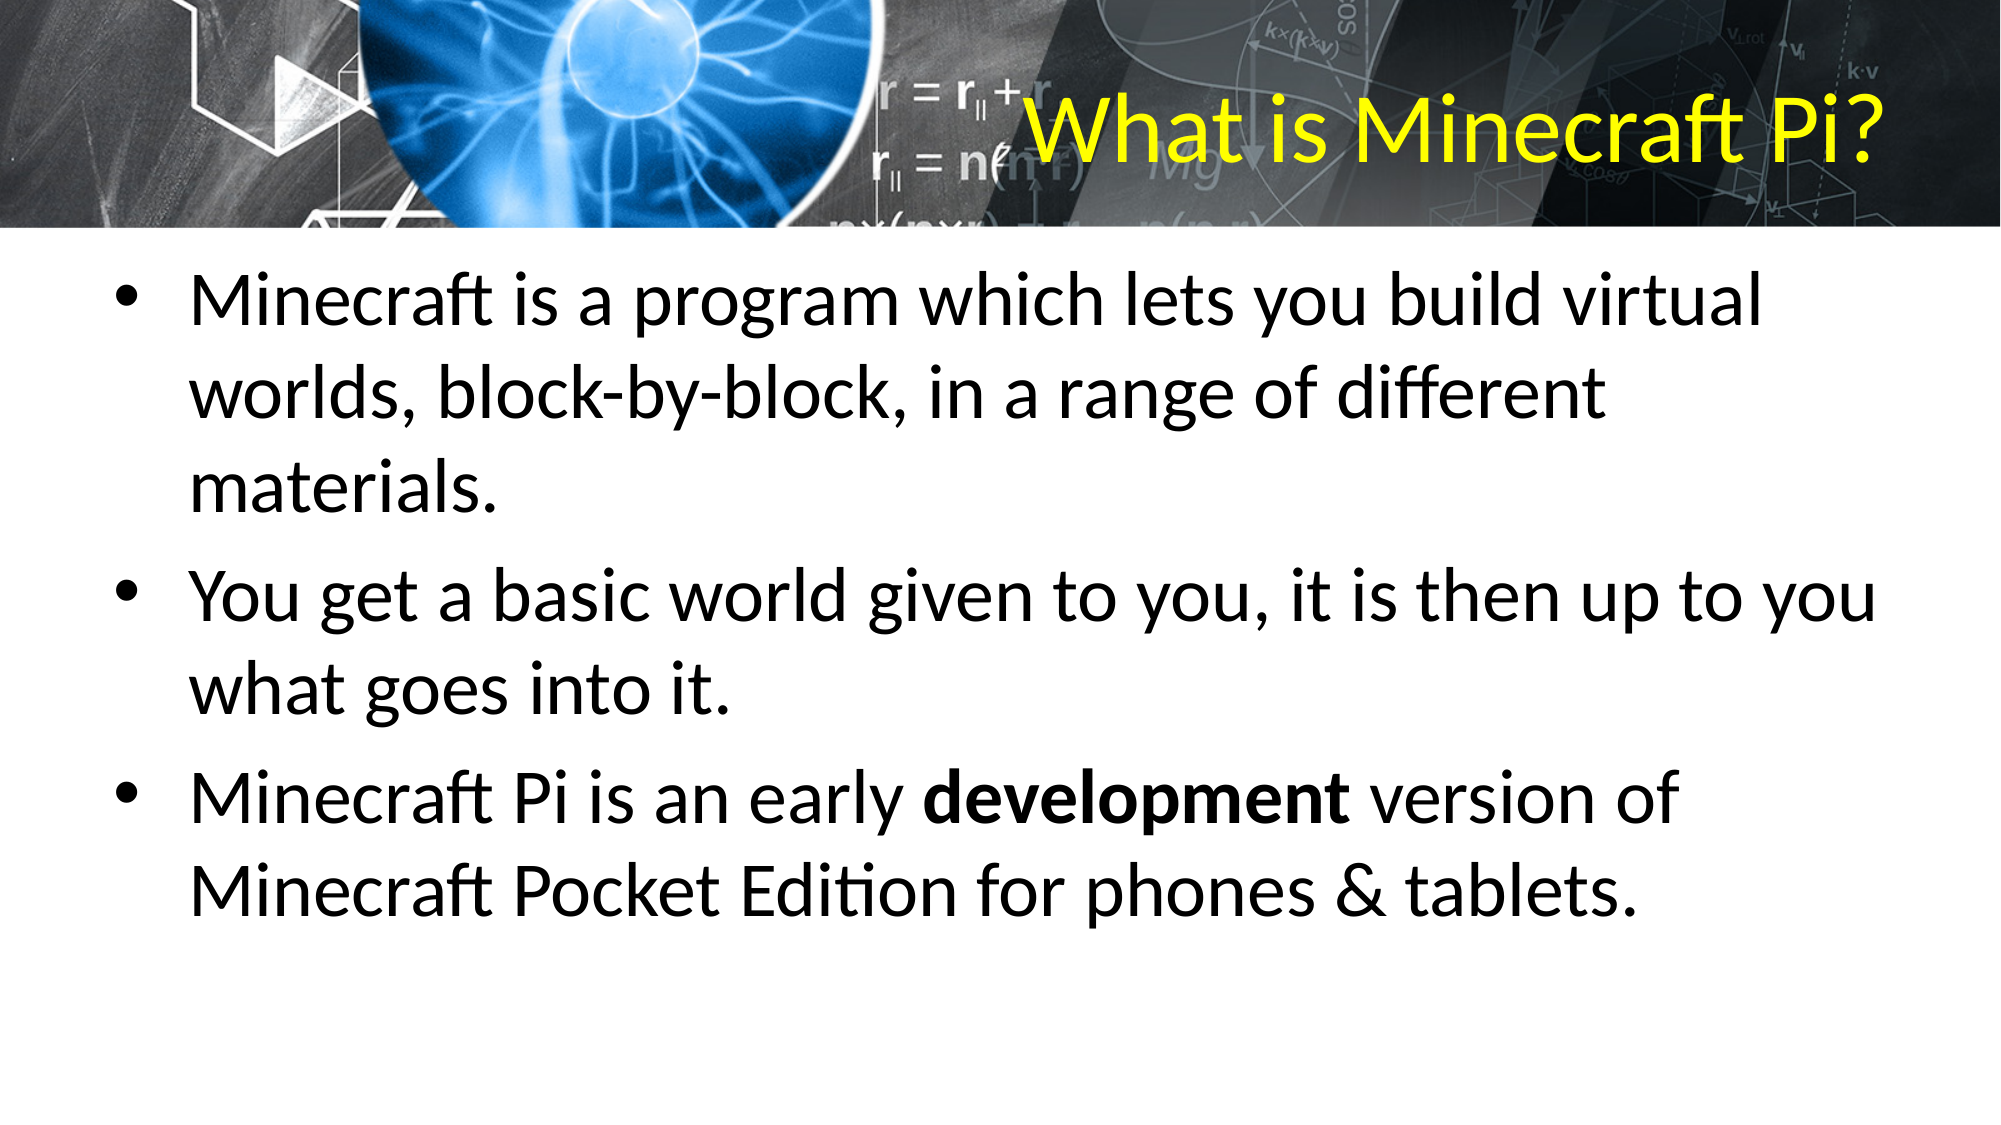

# What is Minecraft Pi?
Minecraft is a program which lets you build virtual worlds, block-by-block, in a range of different materials.
You get a basic world given to you, it is then up to you what goes into it.
Minecraft Pi is an early development version of Minecraft Pocket Edition for phones & tablets.